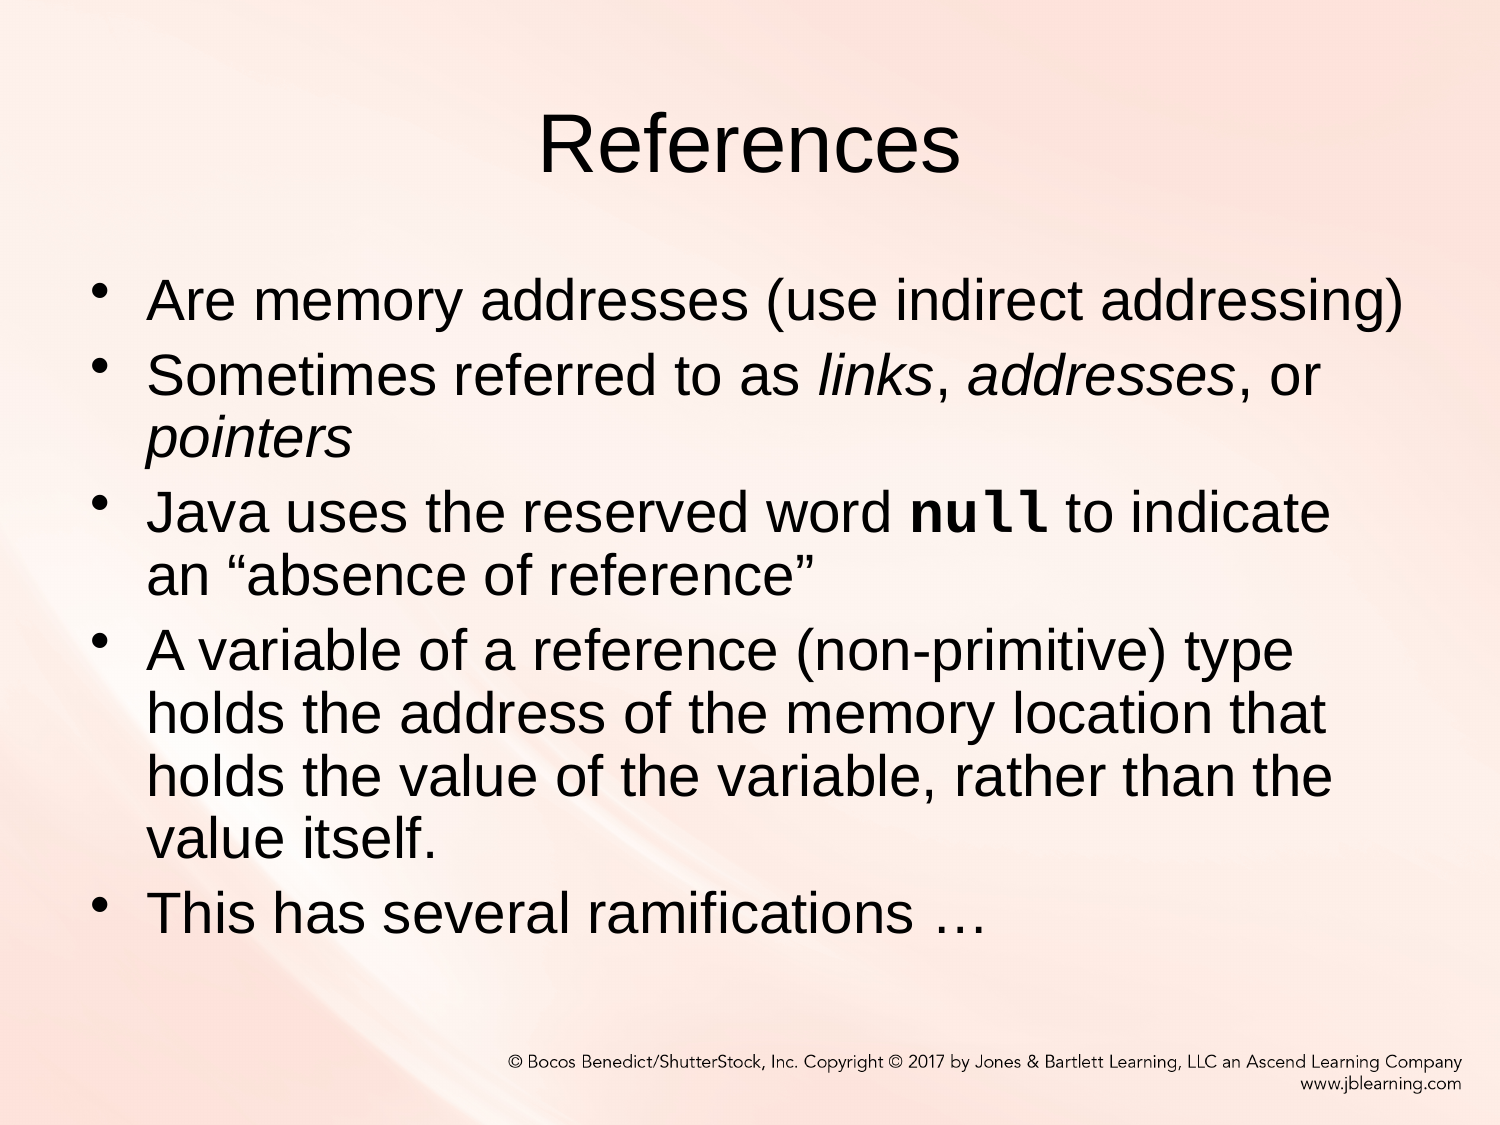

# References
Are memory addresses (use indirect addressing)
Sometimes referred to as links, addresses, or pointers
Java uses the reserved word null to indicate an “absence of reference”
A variable of a reference (non-primitive) type holds the address of the memory location that holds the value of the variable, rather than the value itself.
This has several ramifications …